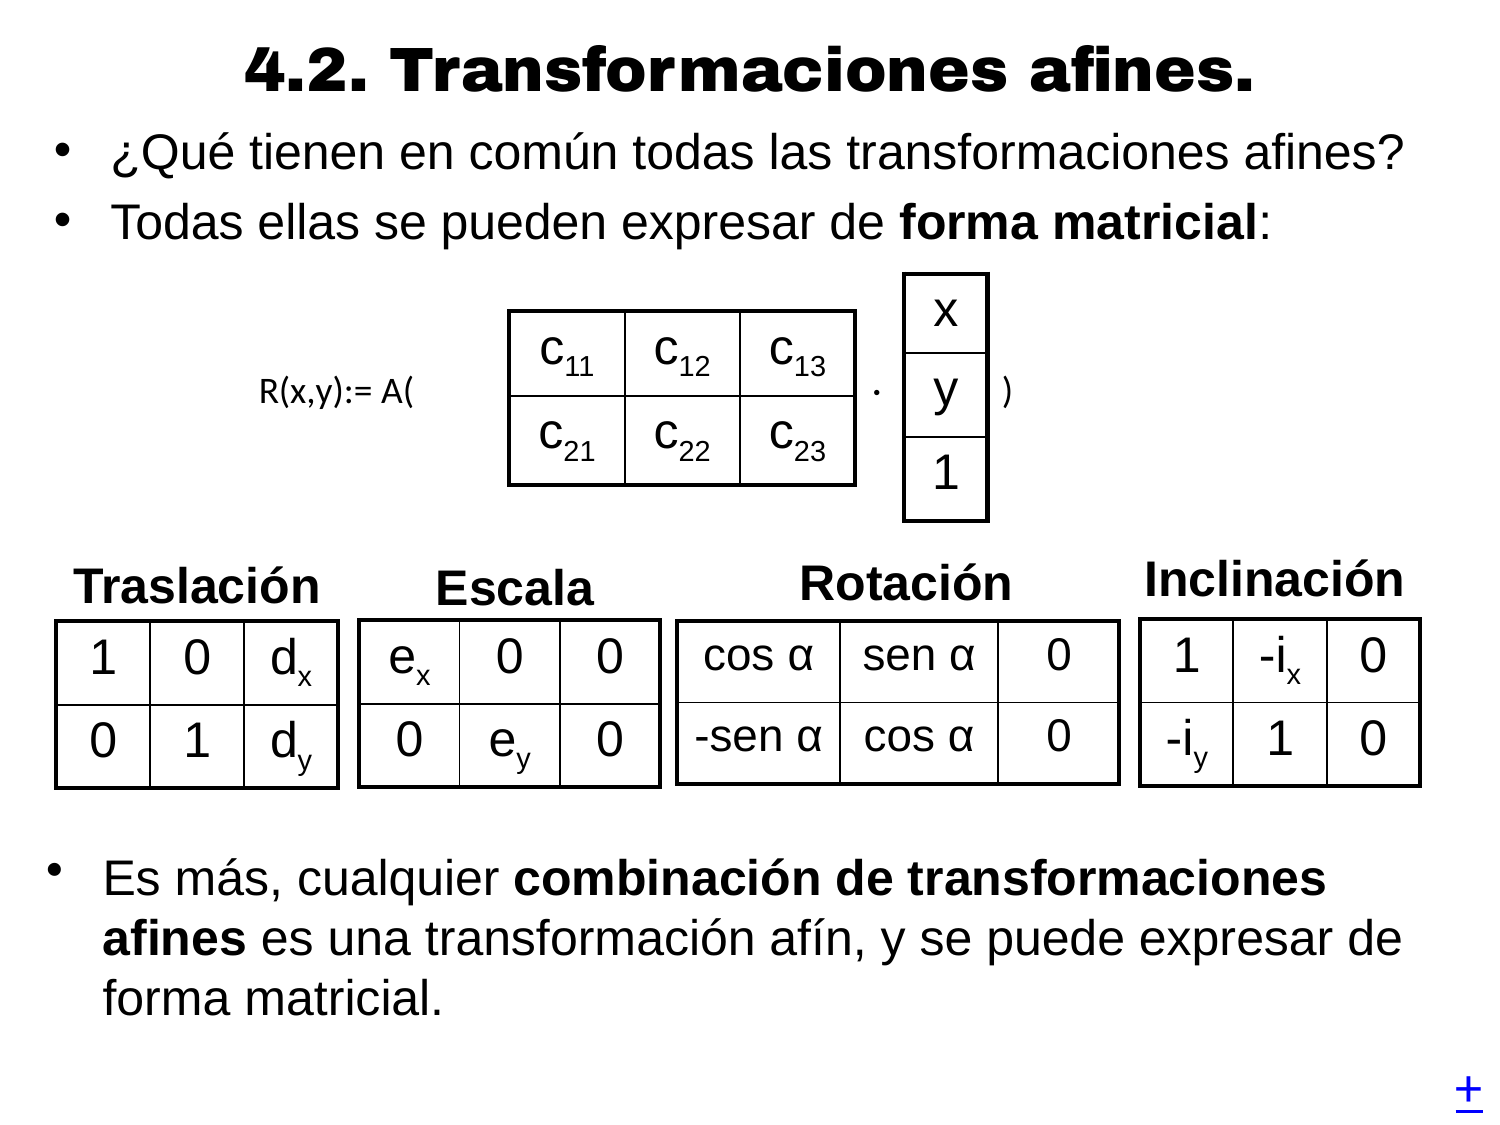

# 4.2. Transformaciones afines.
¿Qué tienen en común todas las transformaciones afines?
Todas ellas se pueden expresar de forma matricial:
| x |
| --- |
| y |
| 1 |
| c11 | c12 | c13 |
| --- | --- | --- |
| c21 | c22 | c23 |
R(x,y):= A(
)
·
Inclinación
Rotación
Traslación
Escala
| 1 | -ix | 0 |
| --- | --- | --- |
| -iy | 1 | 0 |
| ex | 0 | 0 |
| --- | --- | --- |
| 0 | ey | 0 |
| 1 | 0 | dx |
| --- | --- | --- |
| 0 | 1 | dy |
| cos α | sen α | 0 |
| --- | --- | --- |
| -sen α | cos α | 0 |
Es más, cualquier combinación de transformaciones afines es una transformación afín, y se puede expresar de forma matricial.
+